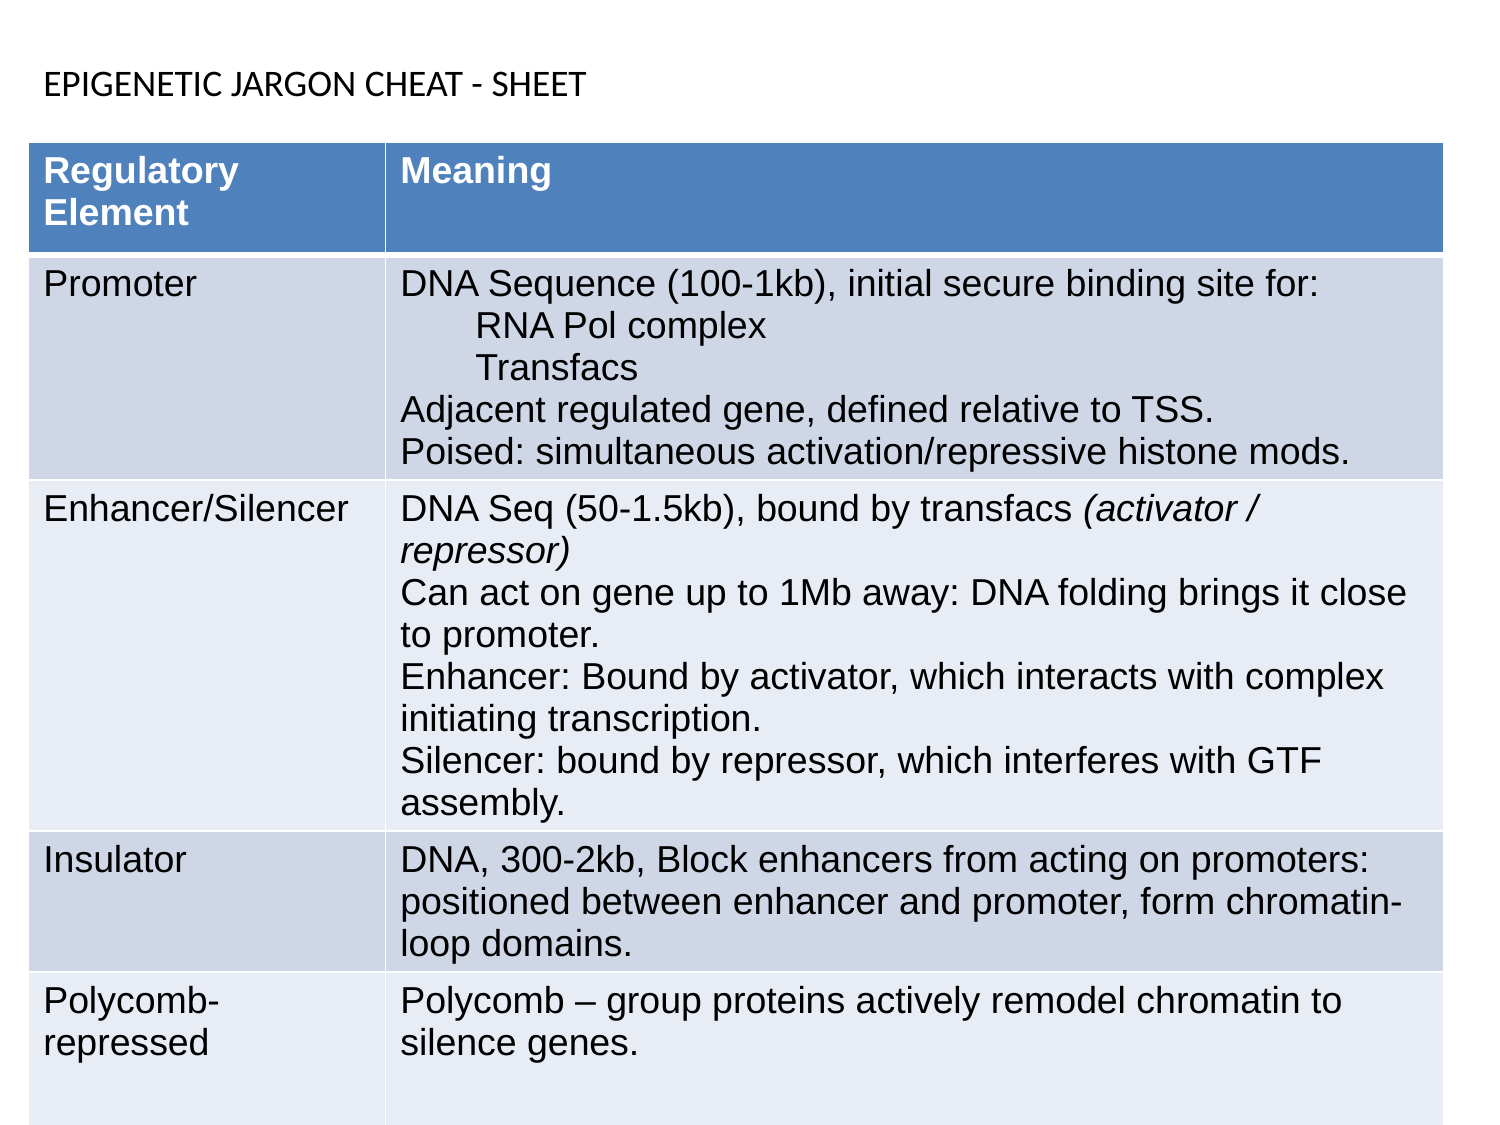

EPIGENETIC JARGON CHEAT - SHEET
| Regulatory Element | Meaning |
| --- | --- |
| Promoter | DNA Sequence (100-1kb), initial secure binding site for: RNA Pol complex Transfacs Adjacent regulated gene, defined relative to TSS. Poised: simultaneous activation/repressive histone mods. |
| Enhancer/Silencer | DNA Seq (50-1.5kb), bound by transfacs (activator / repressor) Can act on gene up to 1Mb away: DNA folding brings it close to promoter. Enhancer: Bound by activator, which interacts with complex initiating transcription. Silencer: bound by repressor, which interferes with GTF assembly. |
| Insulator | DNA, 300-2kb, Block enhancers from acting on promoters: positioned between enhancer and promoter, form chromatin-loop domains. |
| Polycomb-repressed | Polycomb – group proteins actively remodel chromatin to silence genes. |